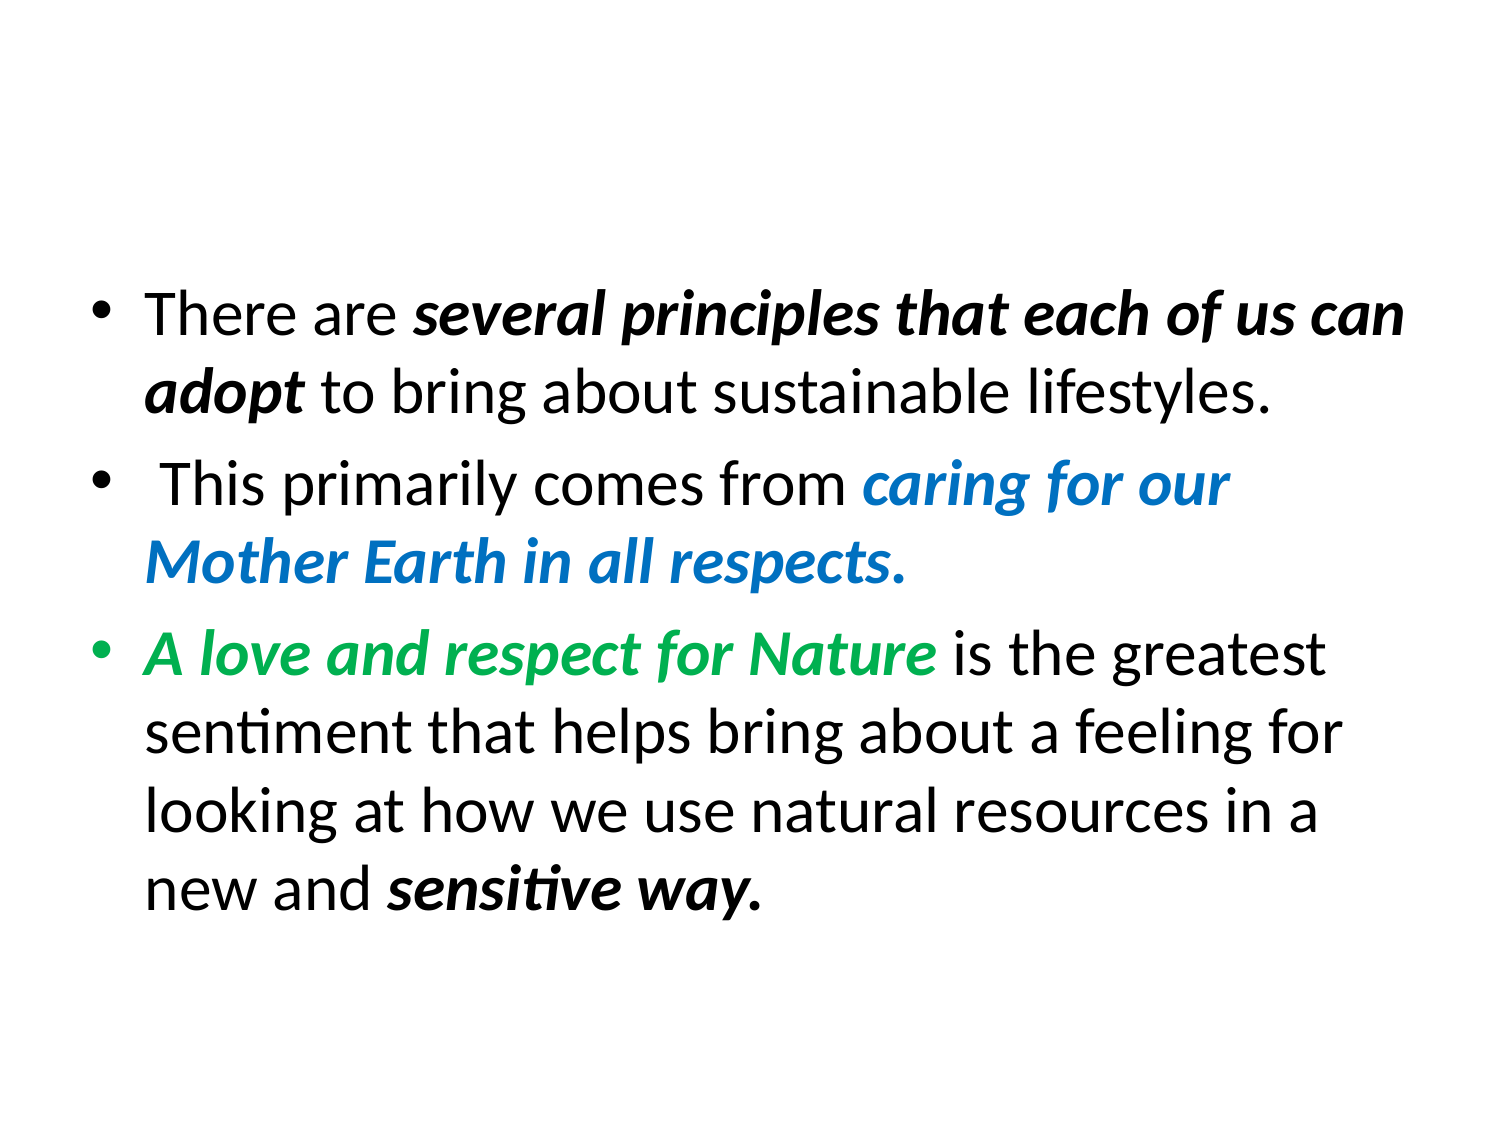

#
There are several principles that each of us can adopt to bring about sustainable lifestyles.
 This primarily comes from caring for our Mother Earth in all respects.
A love and respect for Nature is the greatest sentiment that helps bring about a feeling for looking at how we use natural resources in a new and sensitive way.